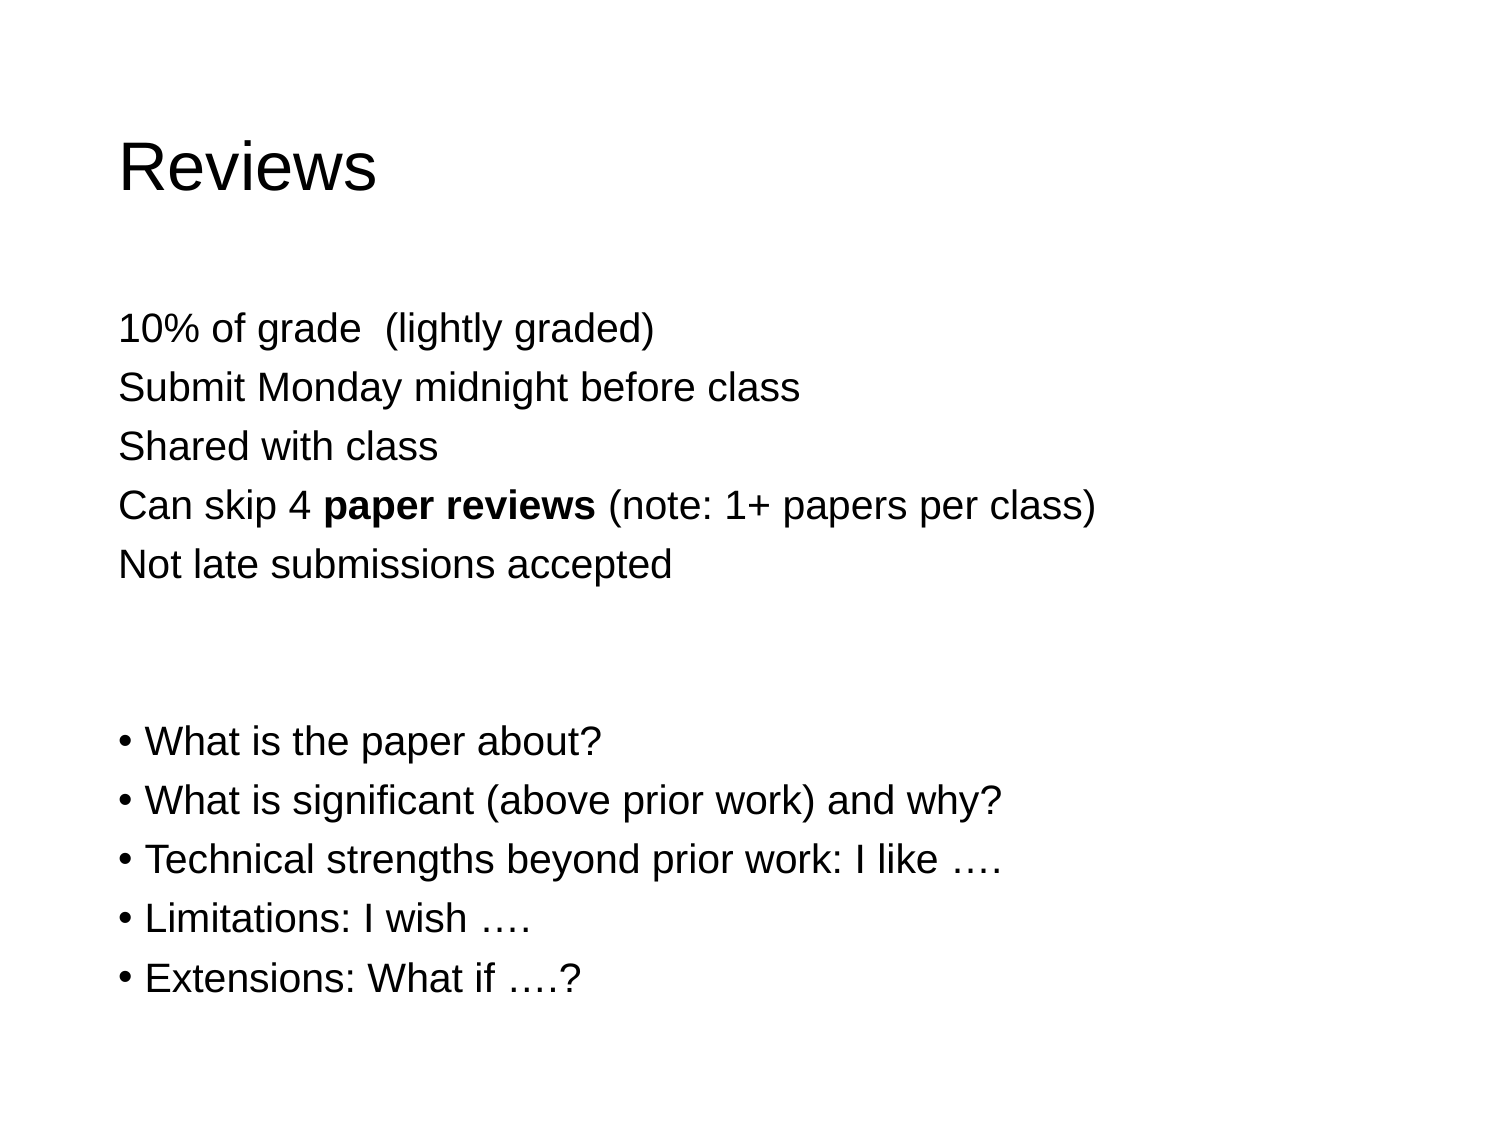

# Reviews
10% of grade  (lightly graded)
Submit Monday midnight before class
Shared with class
Can skip 4 paper reviews (note: 1+ papers per class)
Not late submissions accepted

What is the paper about?
What is significant (above prior work) and why?
Technical strengths beyond prior work: I like ….
Limitations: I wish ….
Extensions: What if ….?